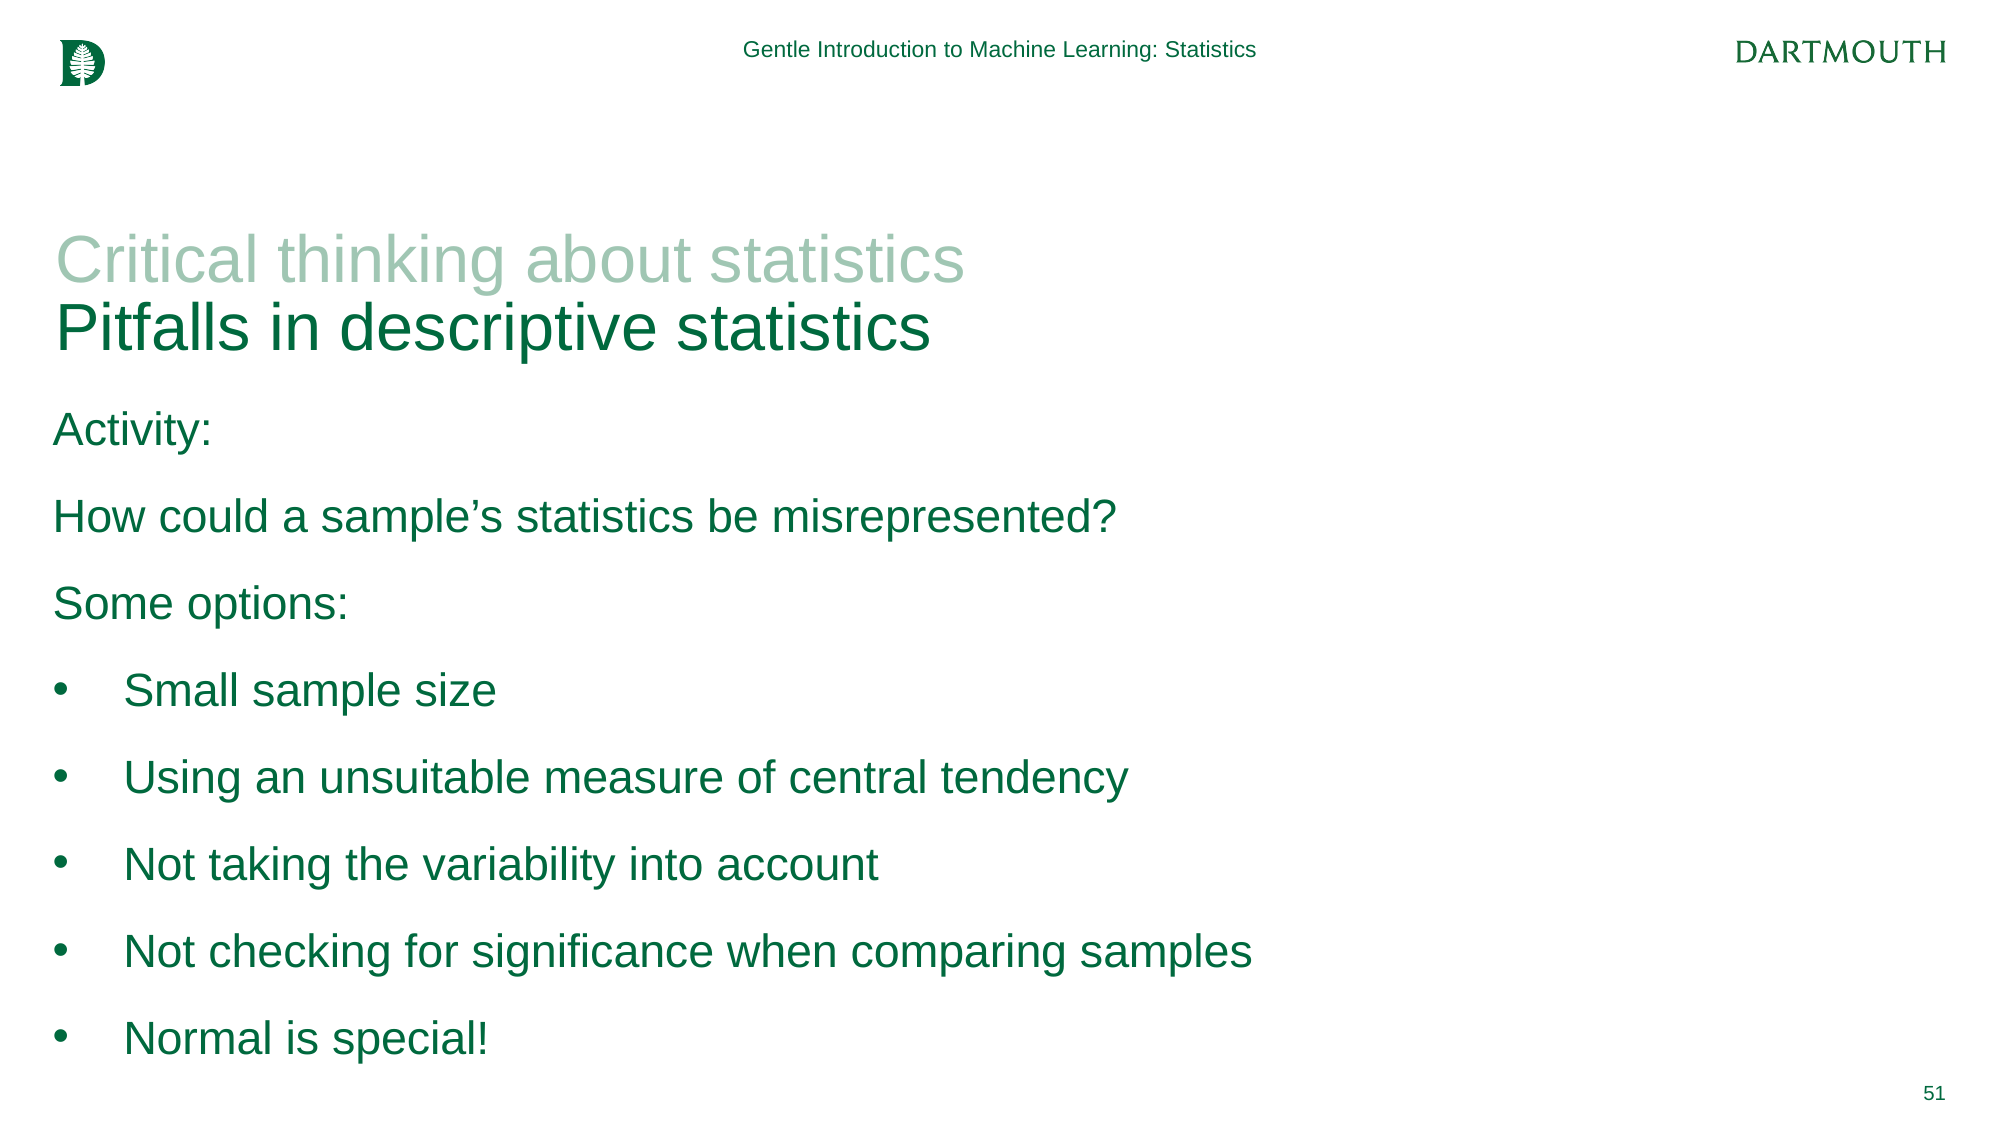

Gentle Introduction to Machine Learning: Statistics
# Critical thinking about statistics Pitfalls in descriptive statistics
Activity:
How could a sample’s statistics be misrepresented?
Some options:
Small sample size
Using an unsuitable measure of central tendency
Not taking the variability into account
Not checking for significance when comparing samples
Normal is special!
51